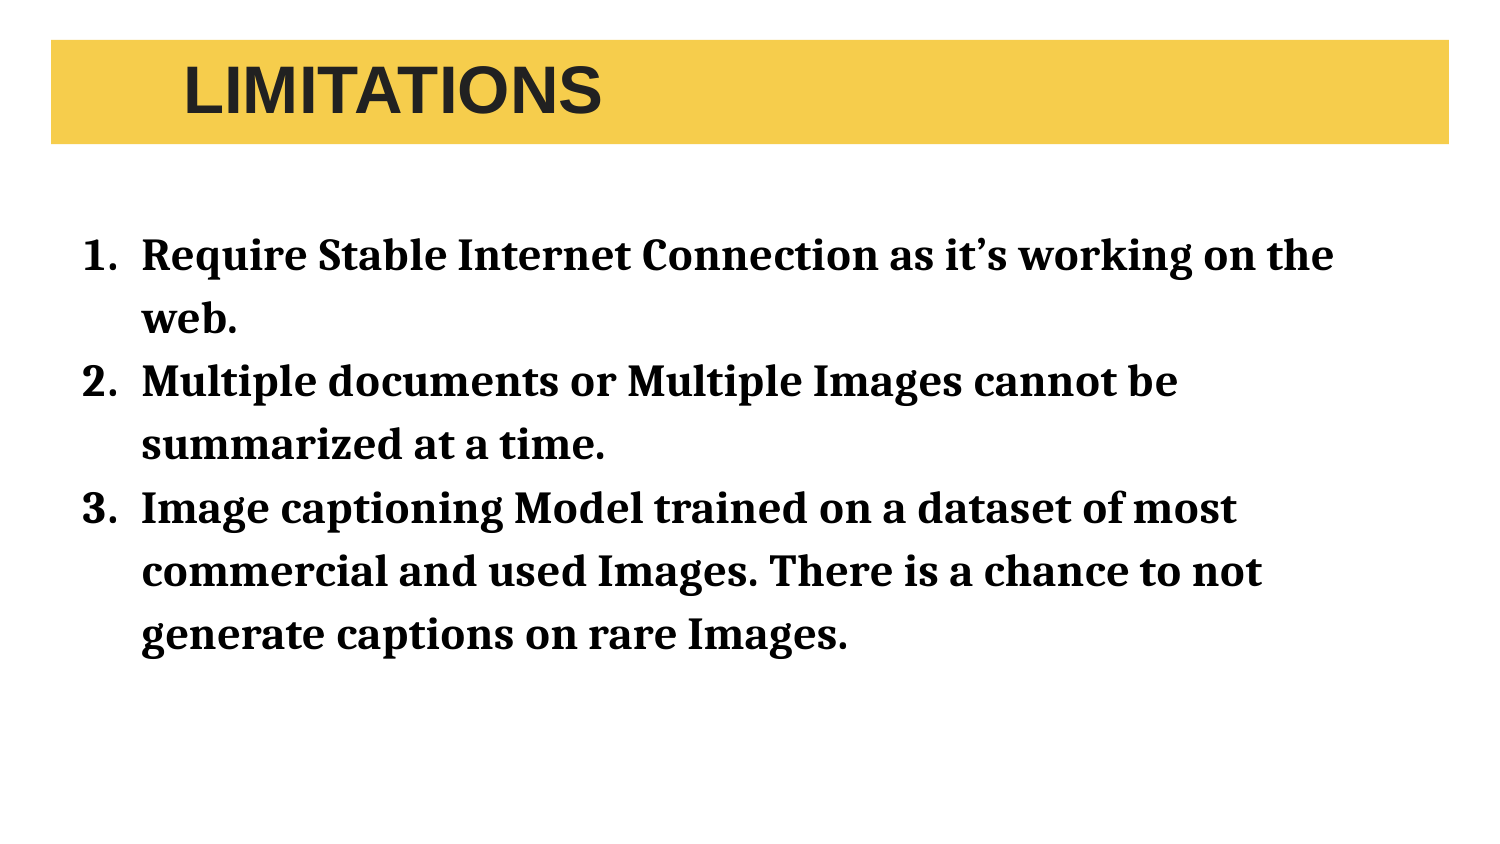

# LIMITATIONS

Require Stable Internet Connection as it’s working on the web.
Multiple documents or Multiple Images cannot be summarized at a time.
Image captioning Model trained on a dataset of most commercial and used Images. There is a chance to not generate captions on rare Images.